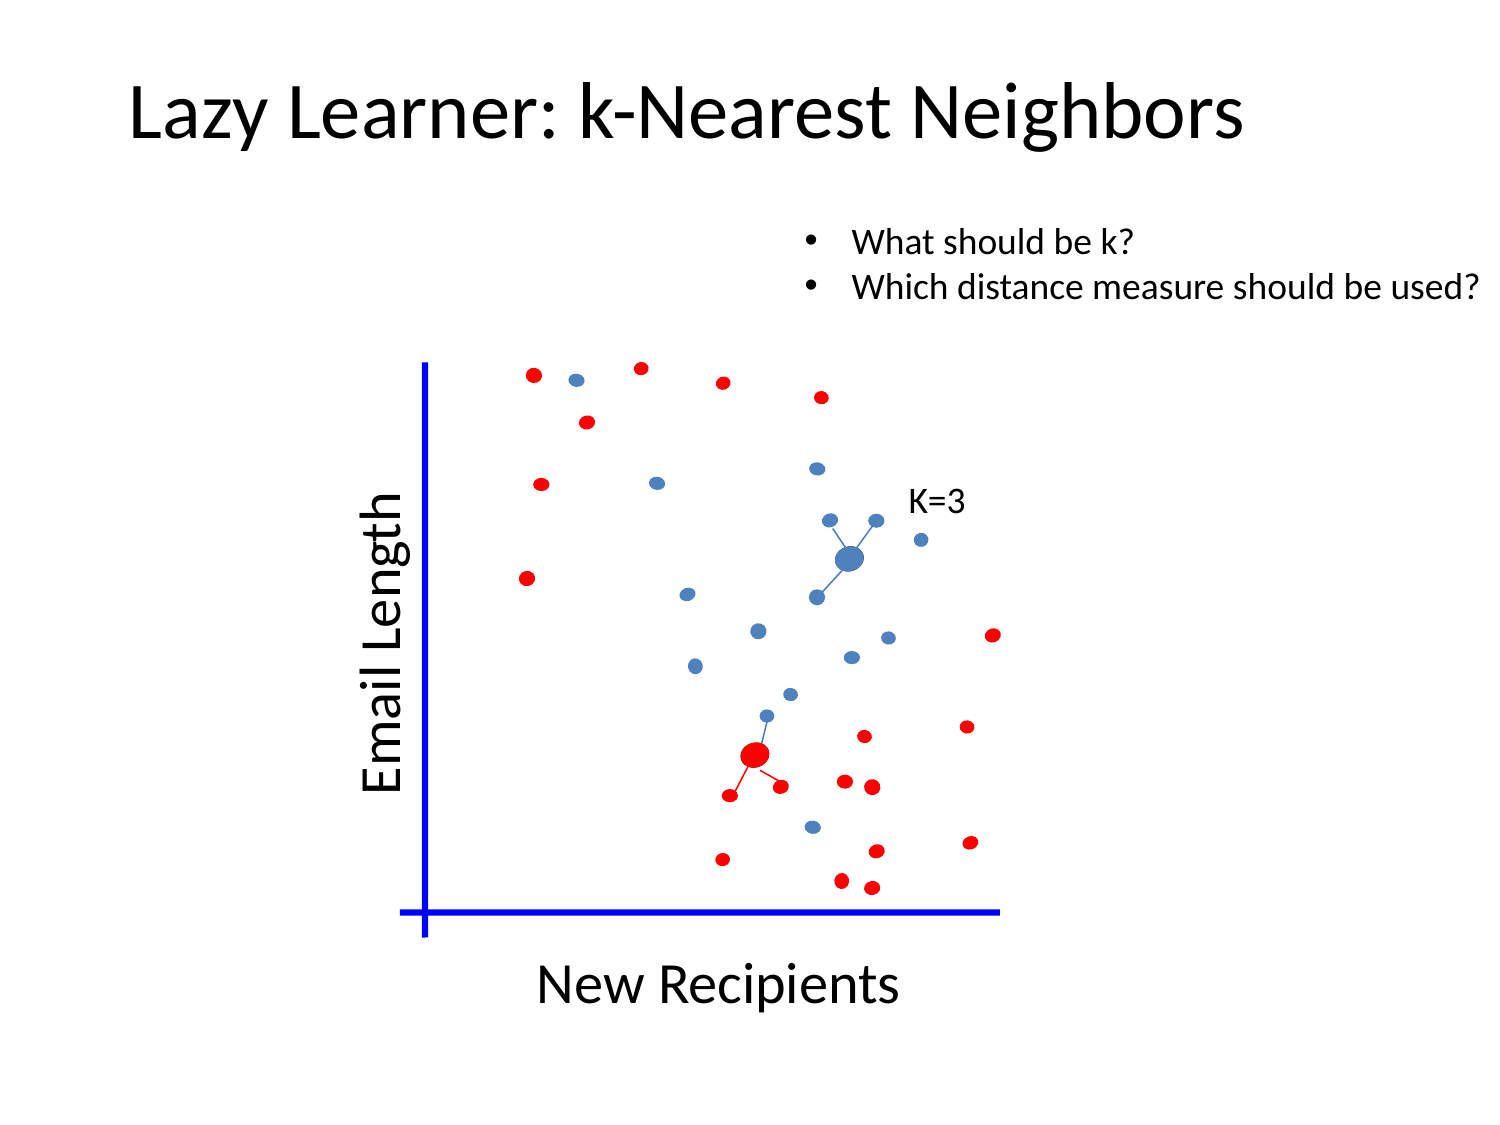

# Lazy Learner: k-Nearest Neighbors
What should be k?
Which distance measure should be used?

K=3

Email Length

New Recipients